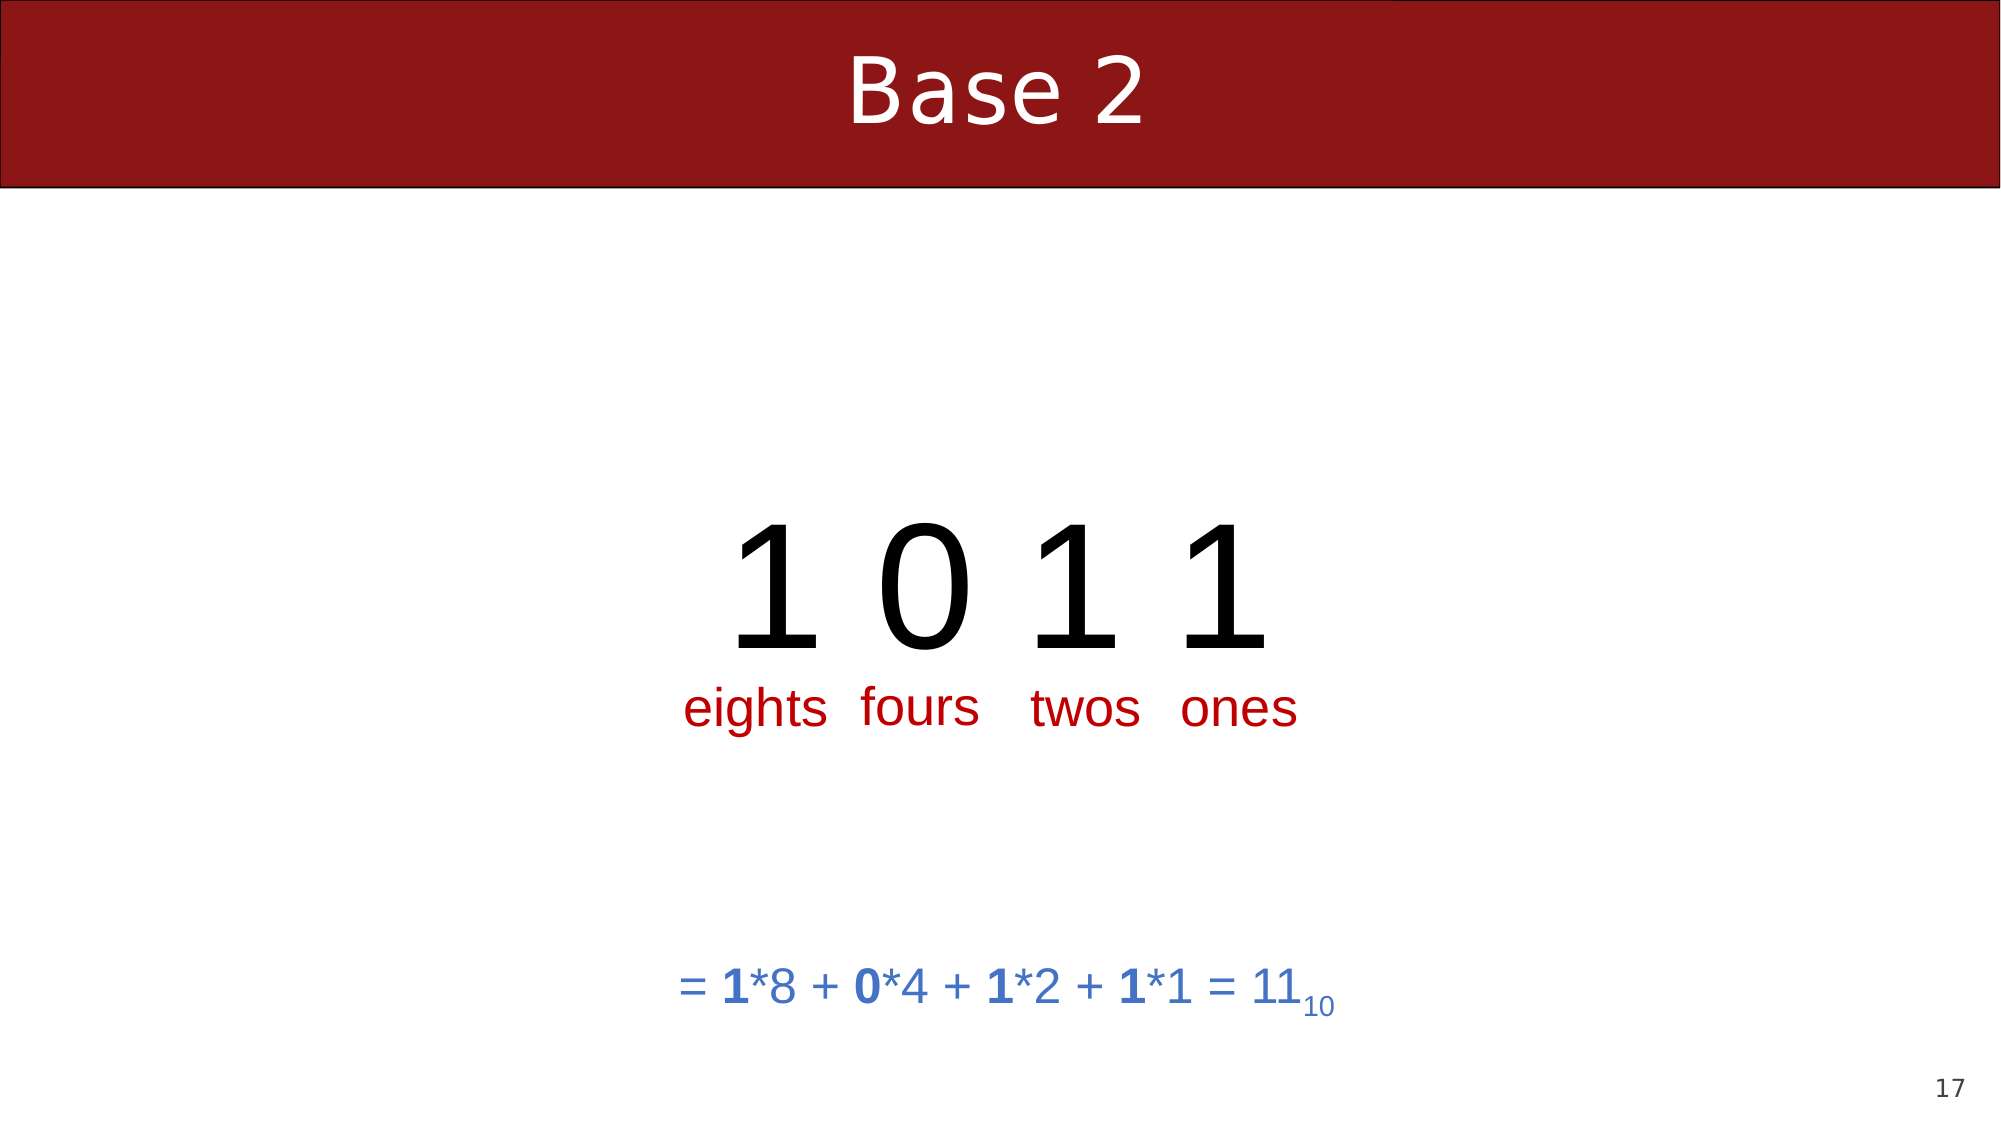

# Base 2
1 0 1 1
fours
twos
ones
eights
 = 1*8 + 0*4 + 1*2 + 1*1 = 1110